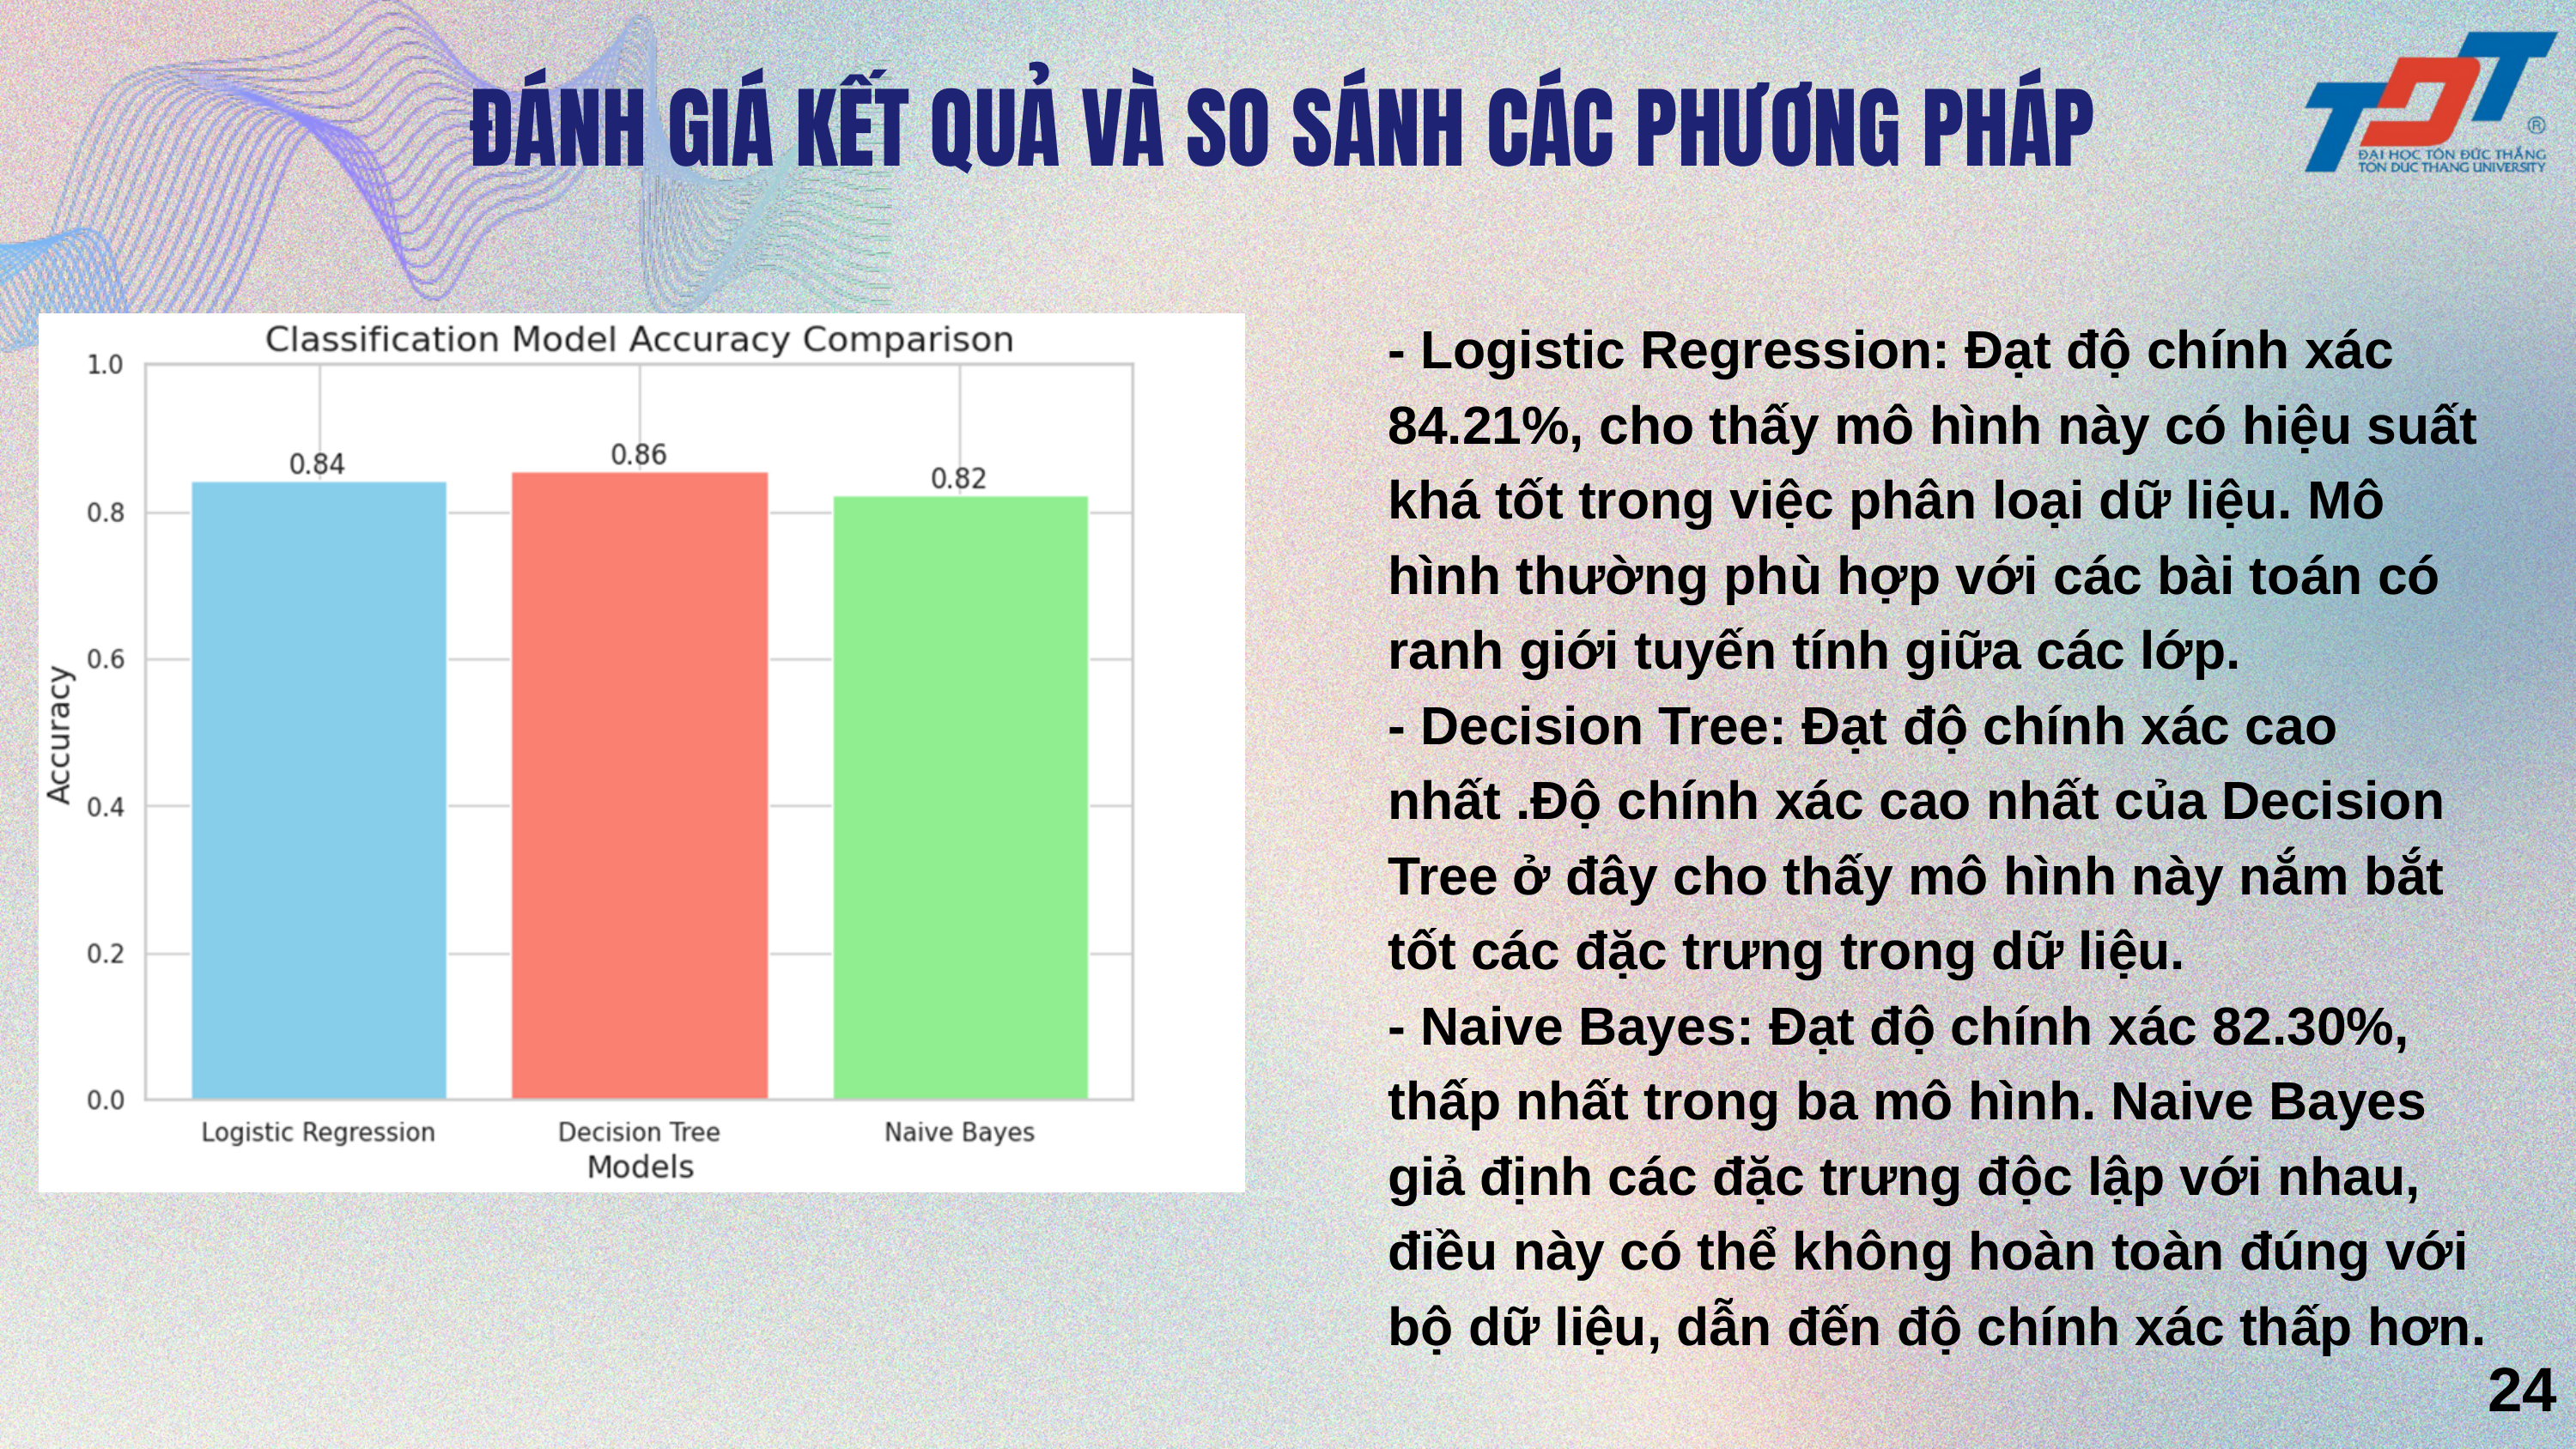

ĐÁNH GIÁ KẾT QUẢ VÀ SO SÁNH CÁC PHƯƠNG PHÁP
- Logistic Regression: Đạt độ chính xác 84.21%, cho thấy mô hình này có hiệu suất khá tốt trong việc phân loại dữ liệu. Mô hình thường phù hợp với các bài toán có ranh giới tuyến tính giữa các lớp.
- Decision Tree: Đạt độ chính xác cao nhất .Độ chính xác cao nhất của Decision Tree ở đây cho thấy mô hình này nắm bắt tốt các đặc trưng trong dữ liệu.
- Naive Bayes: Đạt độ chính xác 82.30%, thấp nhất trong ba mô hình. Naive Bayes giả định các đặc trưng độc lập với nhau, điều này có thể không hoàn toàn đúng với bộ dữ liệu, dẫn đến độ chính xác thấp hơn.

24